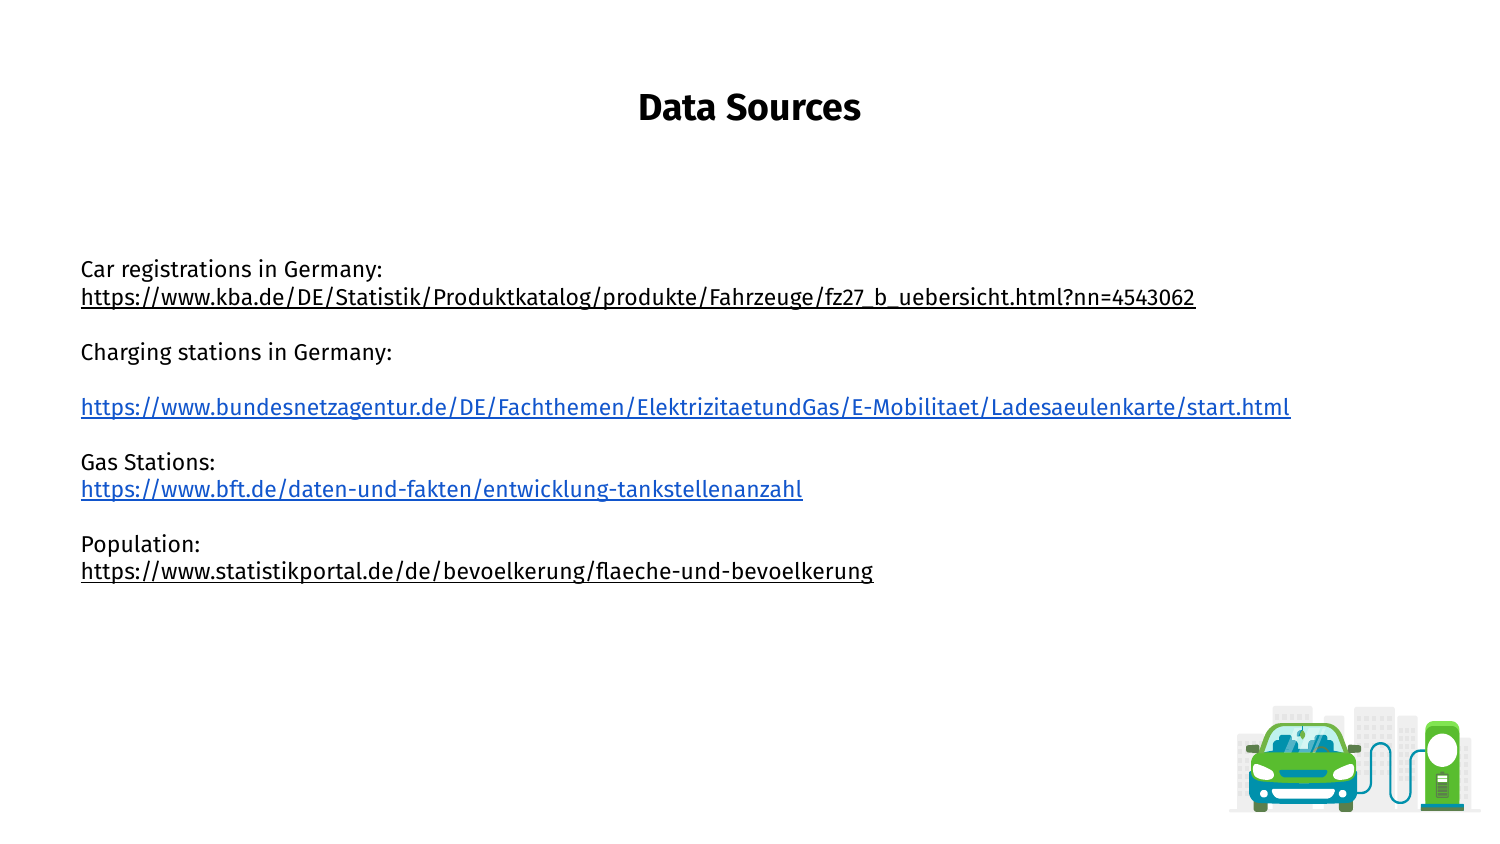

# Data Sources
Car registrations in Germany:
https://www.kba.de/DE/Statistik/Produktkatalog/produkte/Fahrzeuge/fz27_b_uebersicht.html?nn=4543062

Charging stations in Germany:

https://www.bundesnetzagentur.de/DE/Fachthemen/ElektrizitaetundGas/E-Mobilitaet/Ladesaeulenkarte/start.html

Gas Stations:
https://www.bft.de/daten-und-fakten/entwicklung-tankstellenanzahl

Population:
https://www.statistikportal.de/de/bevoelkerung/flaeche-und-bevoelkerung